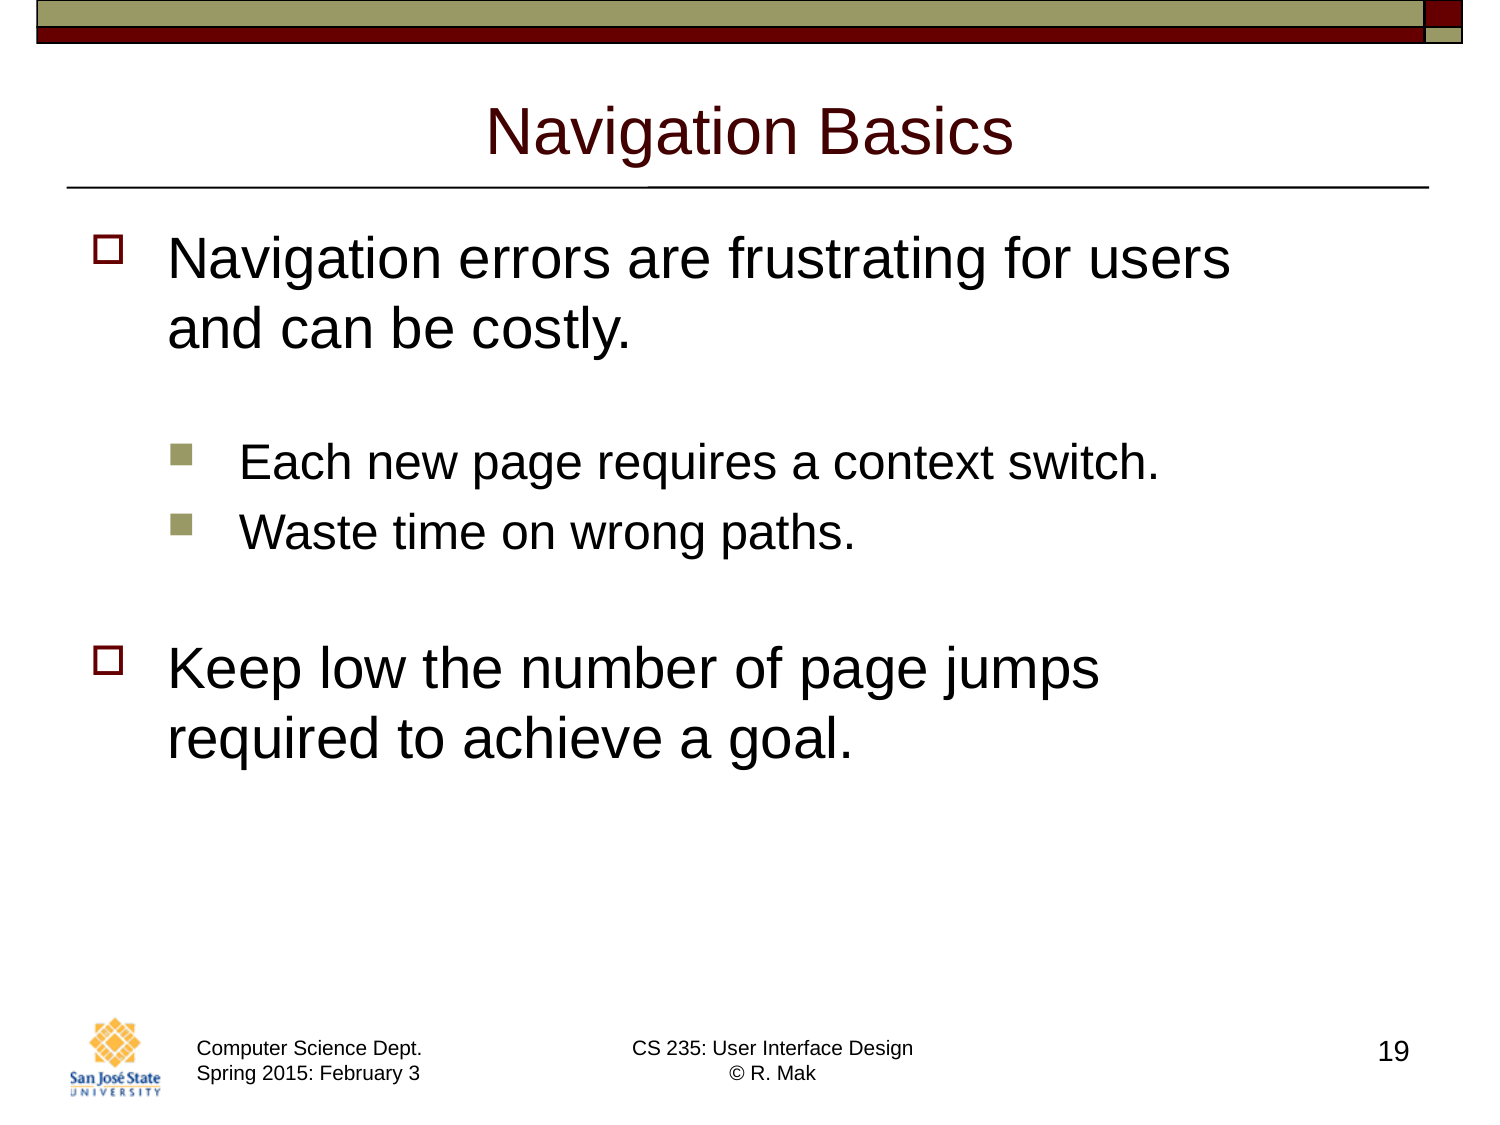

# Navigation Basics
Navigation errors are frustrating for users
and can be costly.

Each new page requires a context switch.
Waste time on wrong paths.

Keep low the number of page jumps
required to achieve a goal.
19